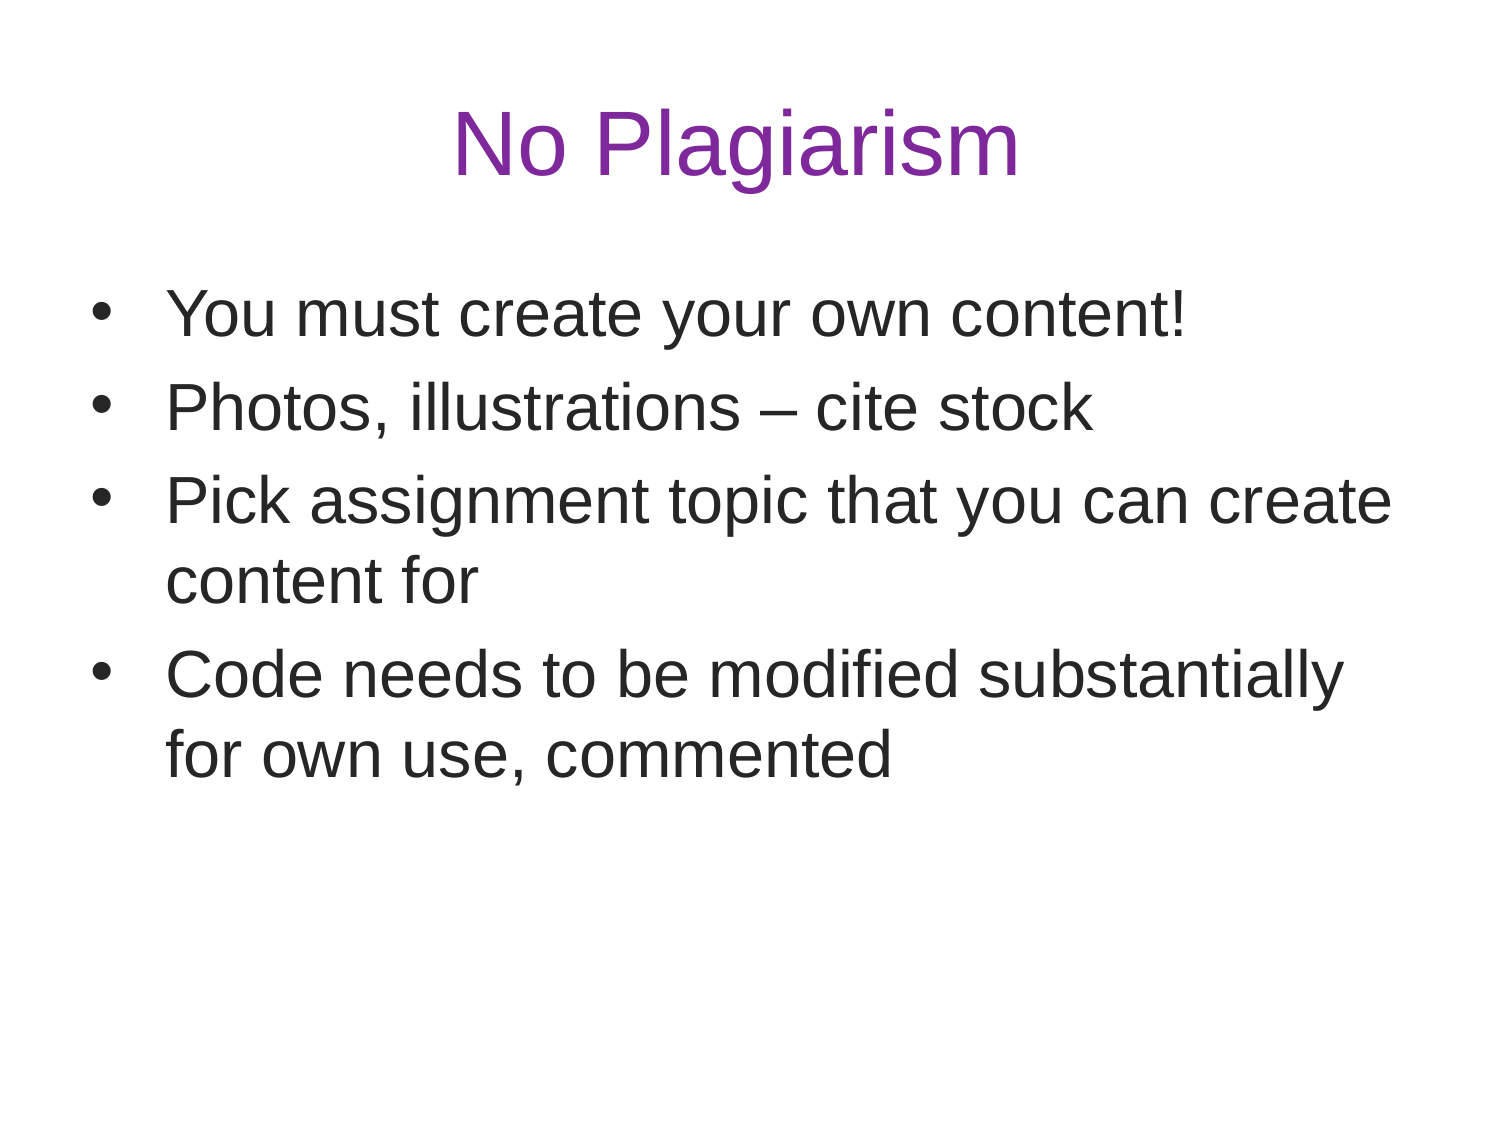

# No Plagiarism
You must create your own content!
Photos, illustrations – cite stock
Pick assignment topic that you can create content for
Code needs to be modified substantially for own use, commented